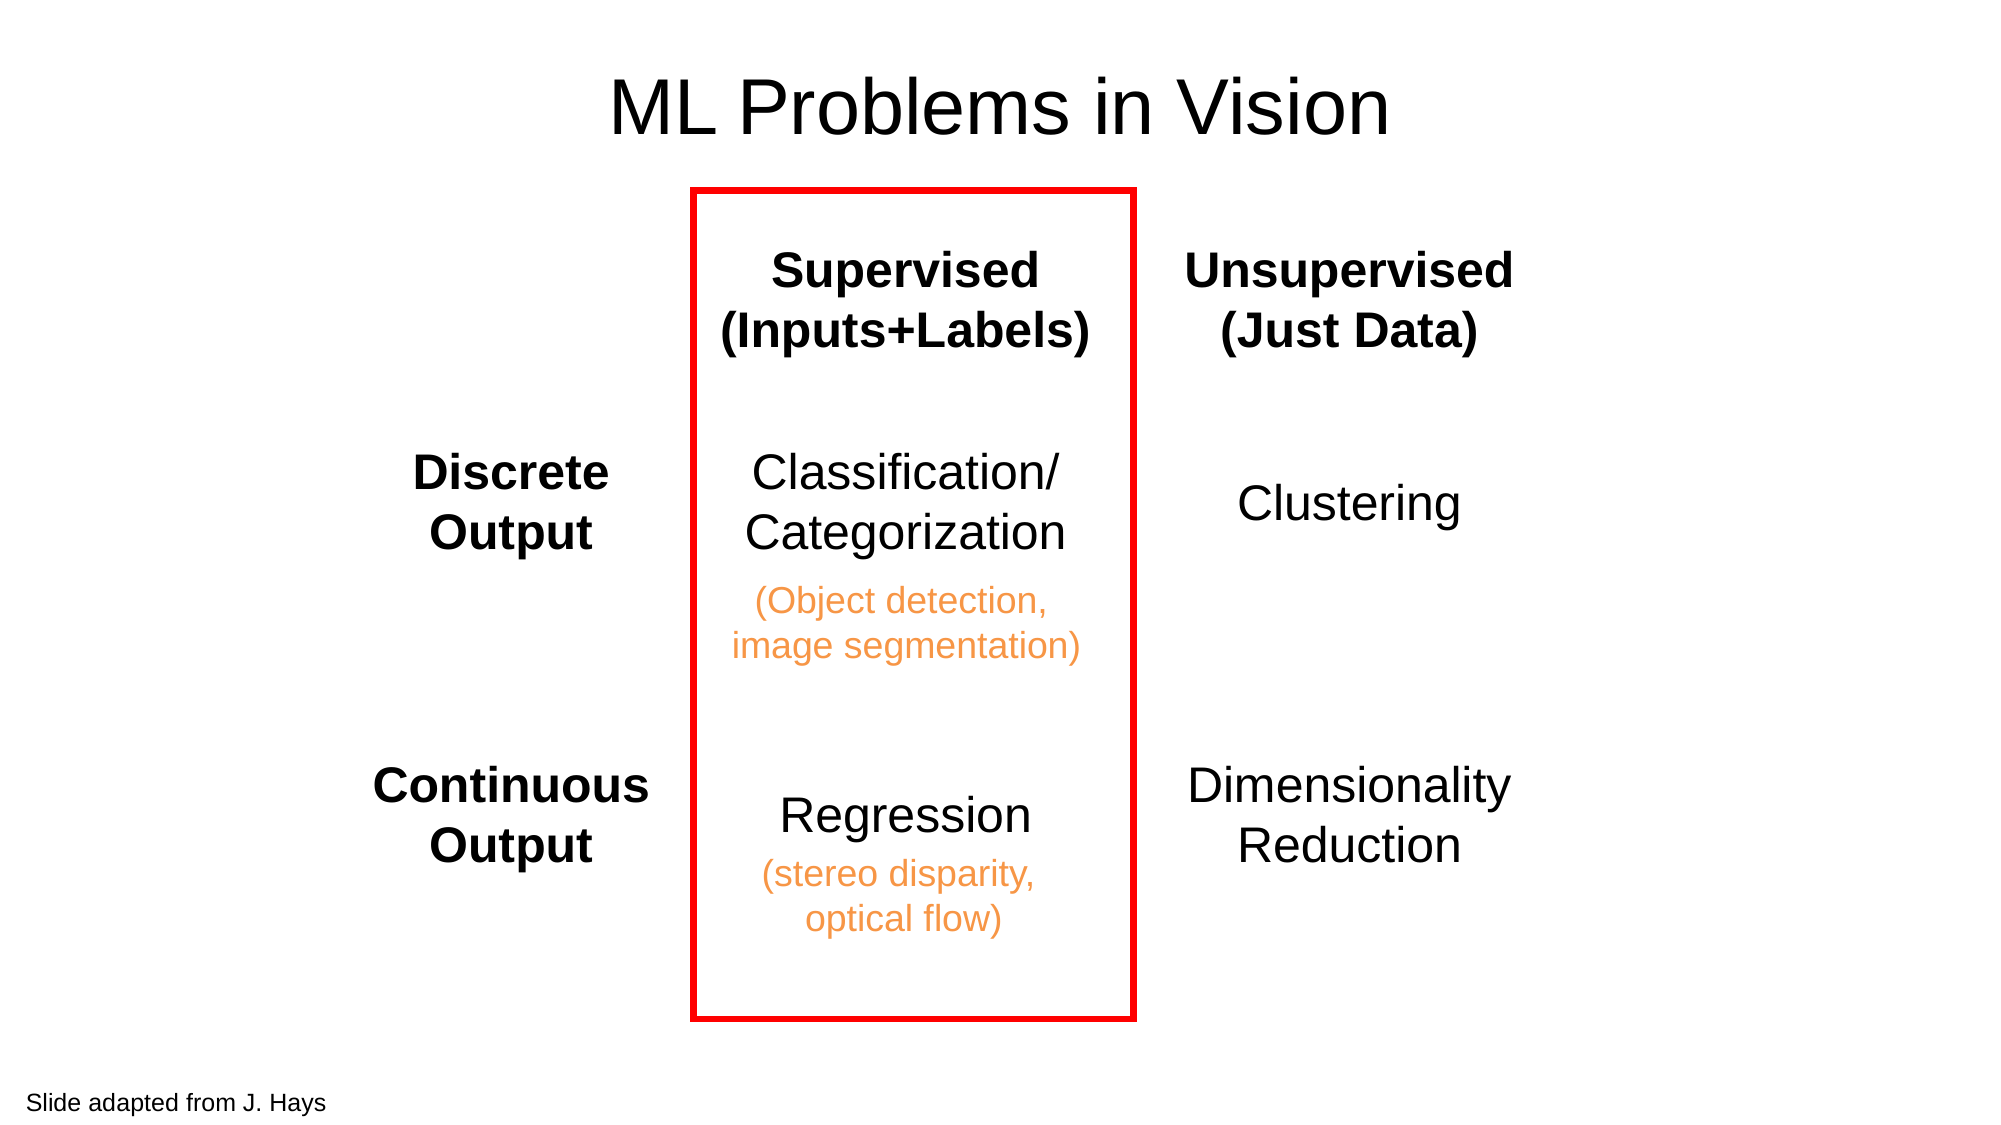

# ML Problems in Vision

Supervised
(Inputs+Labels)
Unsupervised
(Just Data)
Discrete
Output
Classification/
Categorization
Clustering
(Object detection,
image segmentation)
Continuous
Output
Dimensionality
Reduction
Regression
(stereo disparity,
optical flow)
Slide adapted from J. Hays